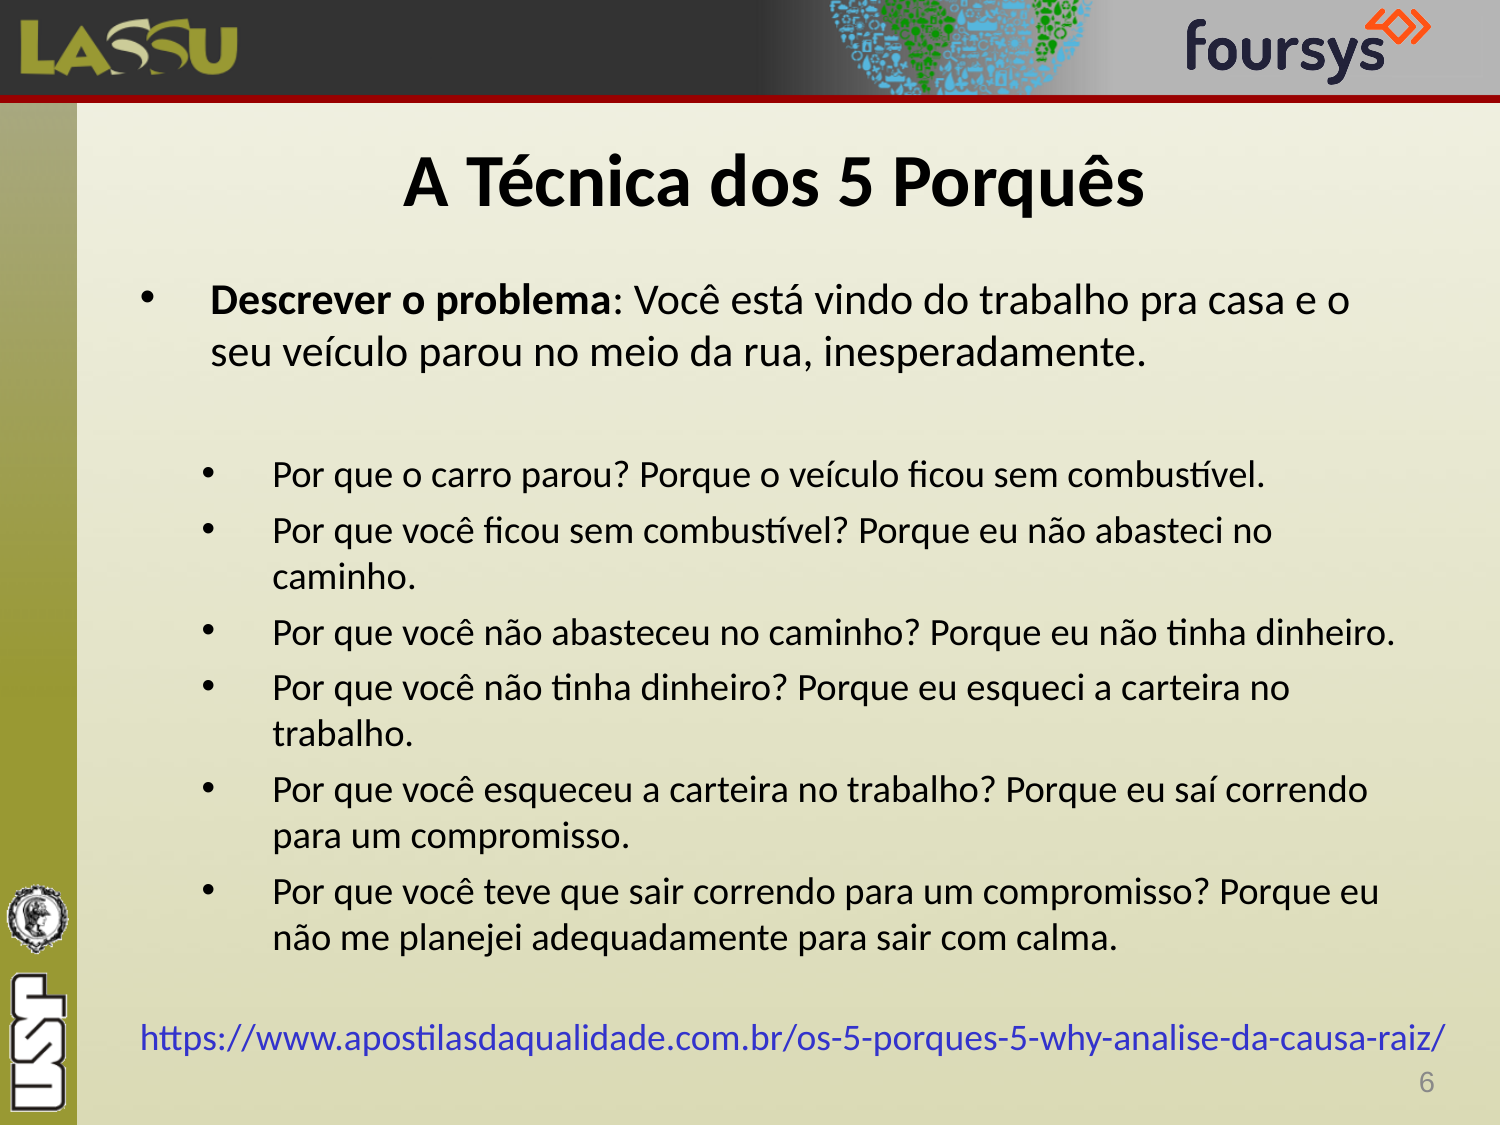

# A Técnica dos 5 Porquês
Descrever o problema: Você está vindo do trabalho pra casa e o seu veículo parou no meio da rua, inesperadamente.

Por que o carro parou? Porque o veículo ficou sem combustível.
Por que você ficou sem combustível? Porque eu não abasteci no caminho.
Por que você não abasteceu no caminho? Porque eu não tinha dinheiro.
Por que você não tinha dinheiro? Porque eu esqueci a carteira no trabalho.
Por que você esqueceu a carteira no trabalho? Porque eu saí correndo para um compromisso.
Por que você teve que sair correndo para um compromisso? Porque eu não me planejei adequadamente para sair com calma.

https://www.apostilasdaqualidade.com.br/os-5-porques-5-why-analise-da-causa-raiz/
6